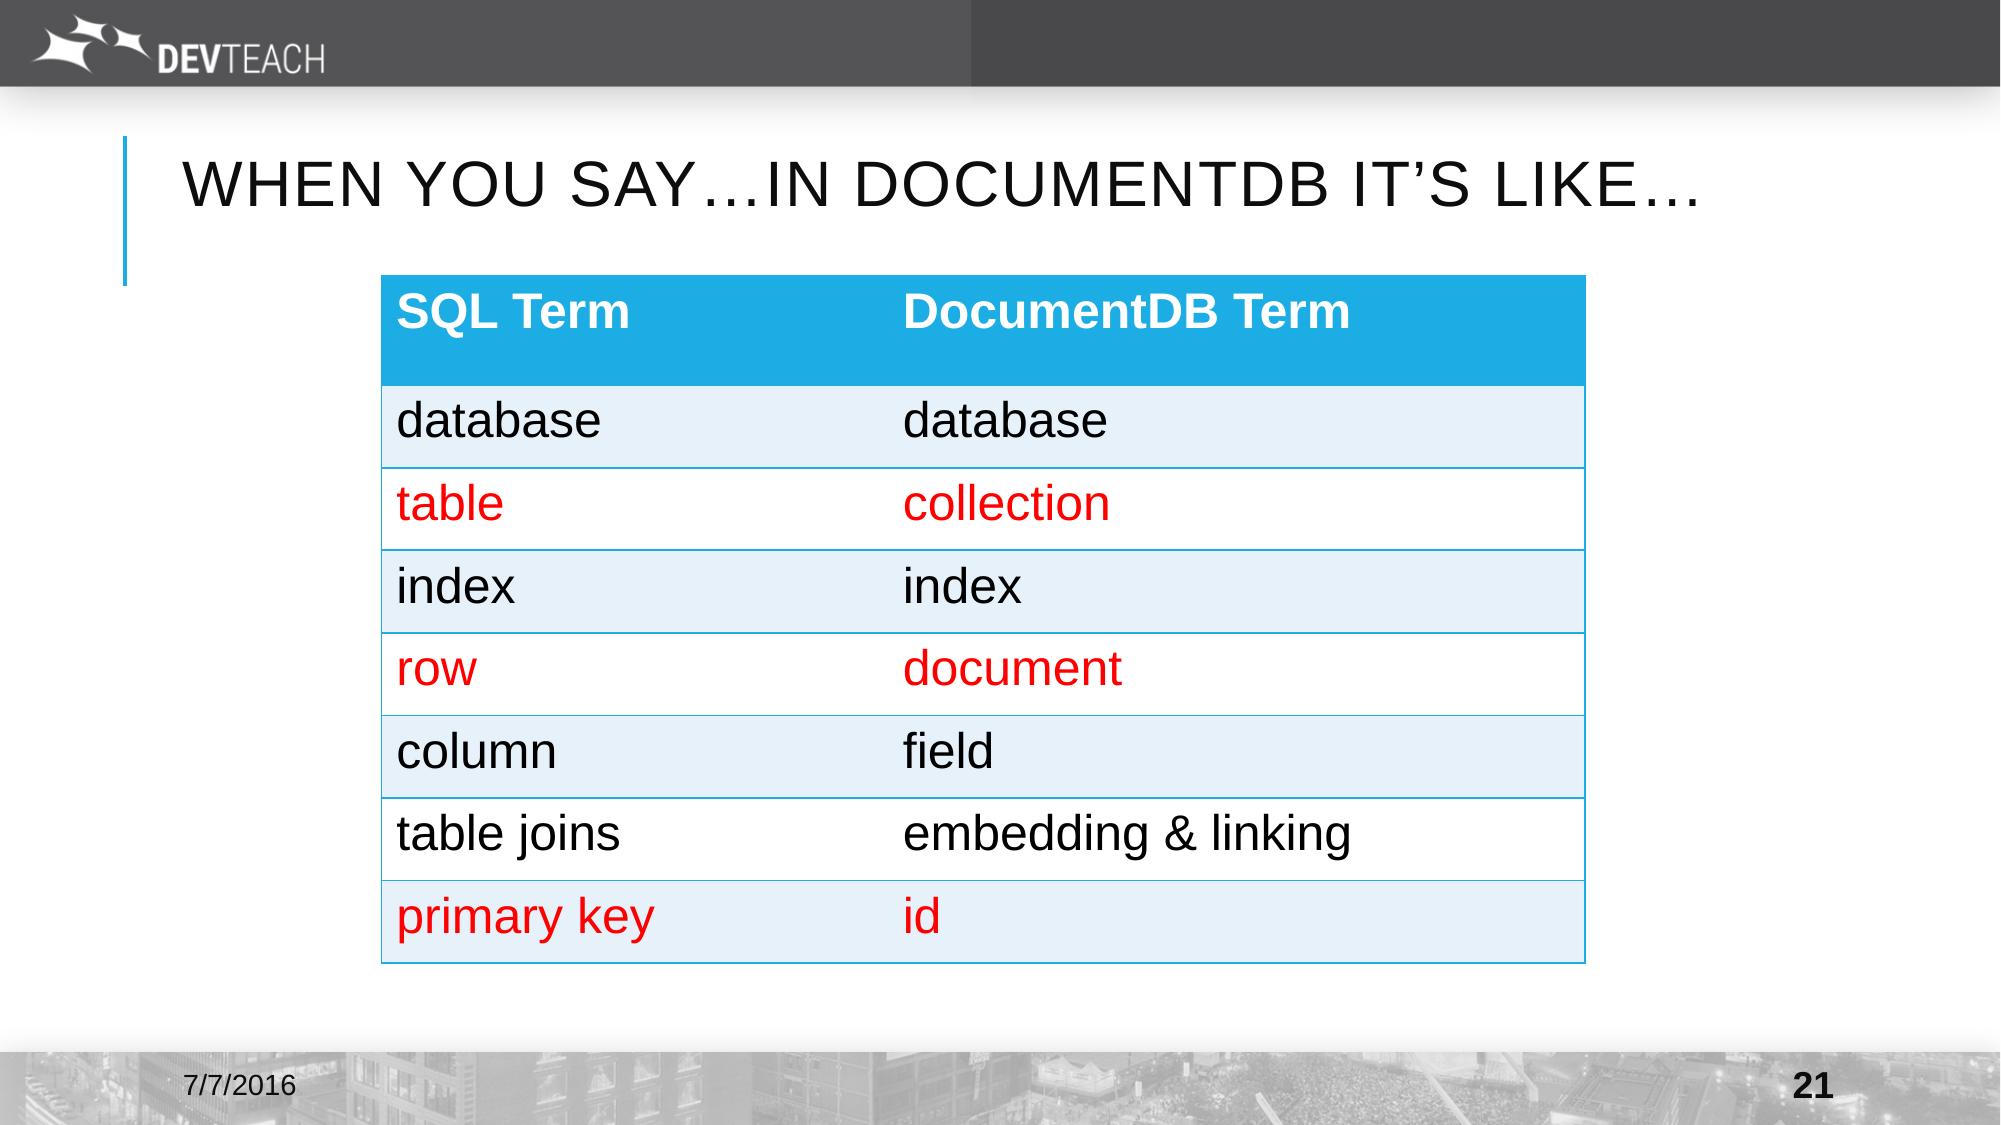

# When you say…IN DocumentDB IT’s LIKE…
| SQL Term | DocumentDB Term |
| --- | --- |
| database | database |
| table | collection |
| index | index |
| row | document |
| column | field |
| table joins | embedding & linking |
| primary key | id |
7/7/2016
21